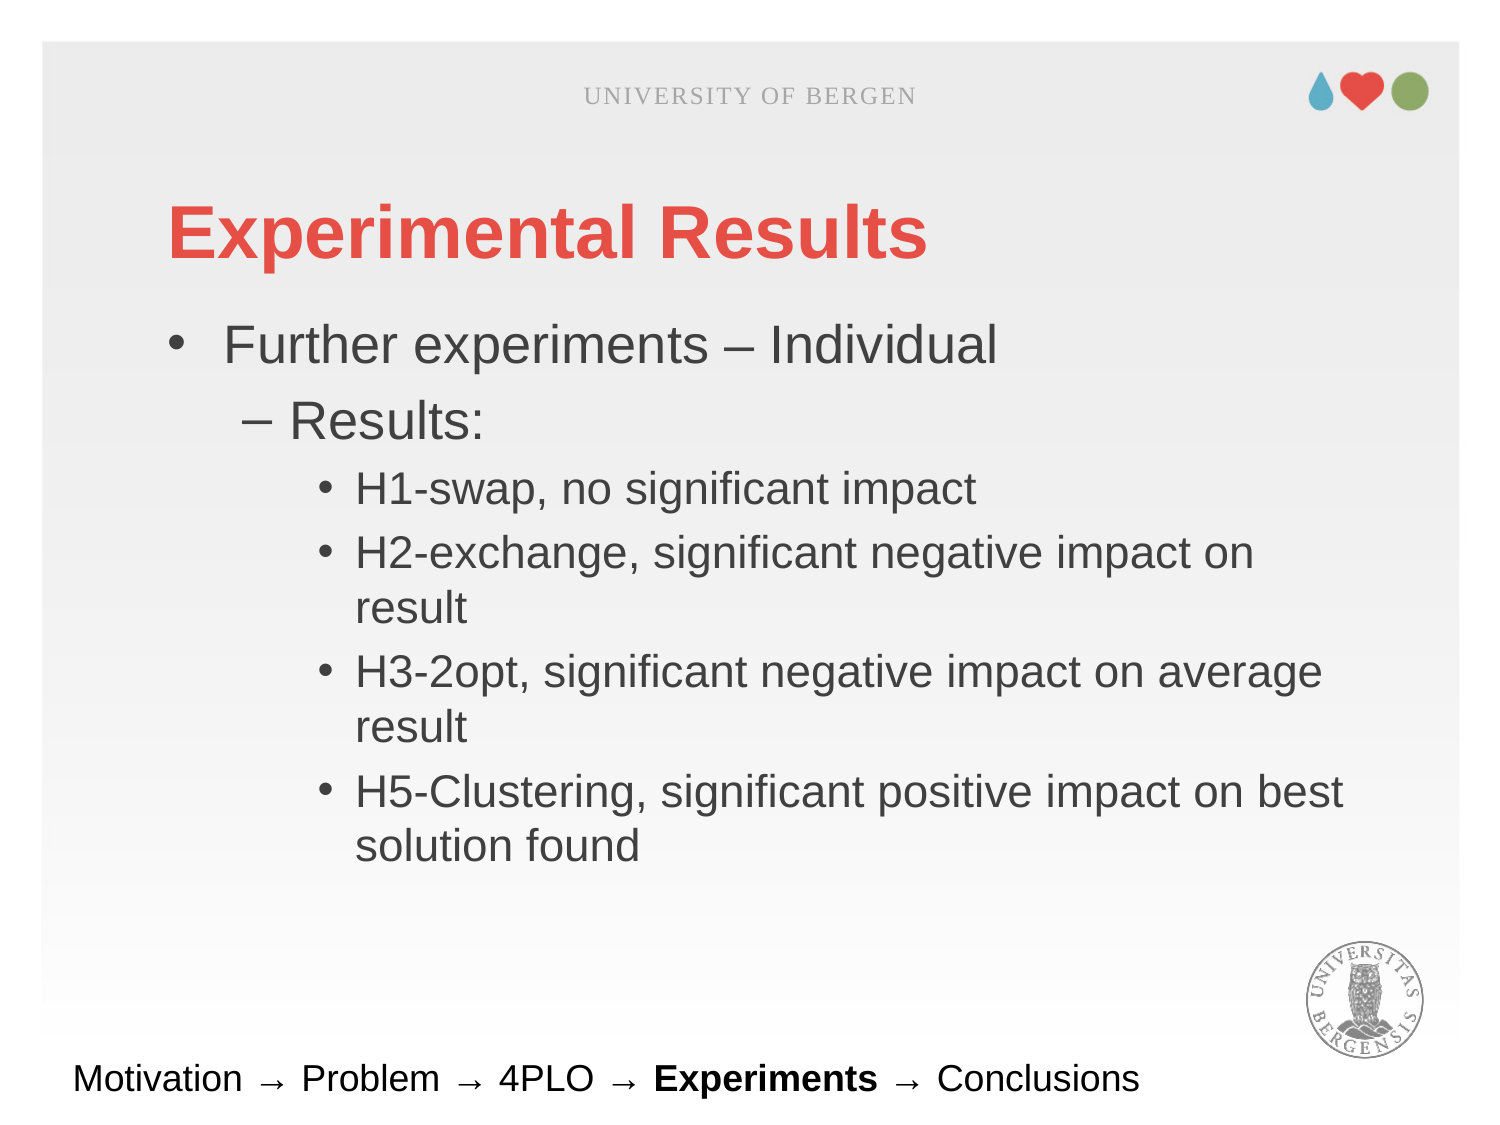

UNIVERSITY OF BERGEN
# Experimental Results
Further experiments – Individual
Results:
H1-swap, no significant impact
H2-exchange, significant negative impact on result
H3-2opt, significant negative impact on average result
H5-Clustering, significant positive impact on best solution found
Motivation → Problem → 4PLO → Experiments → Conclusions